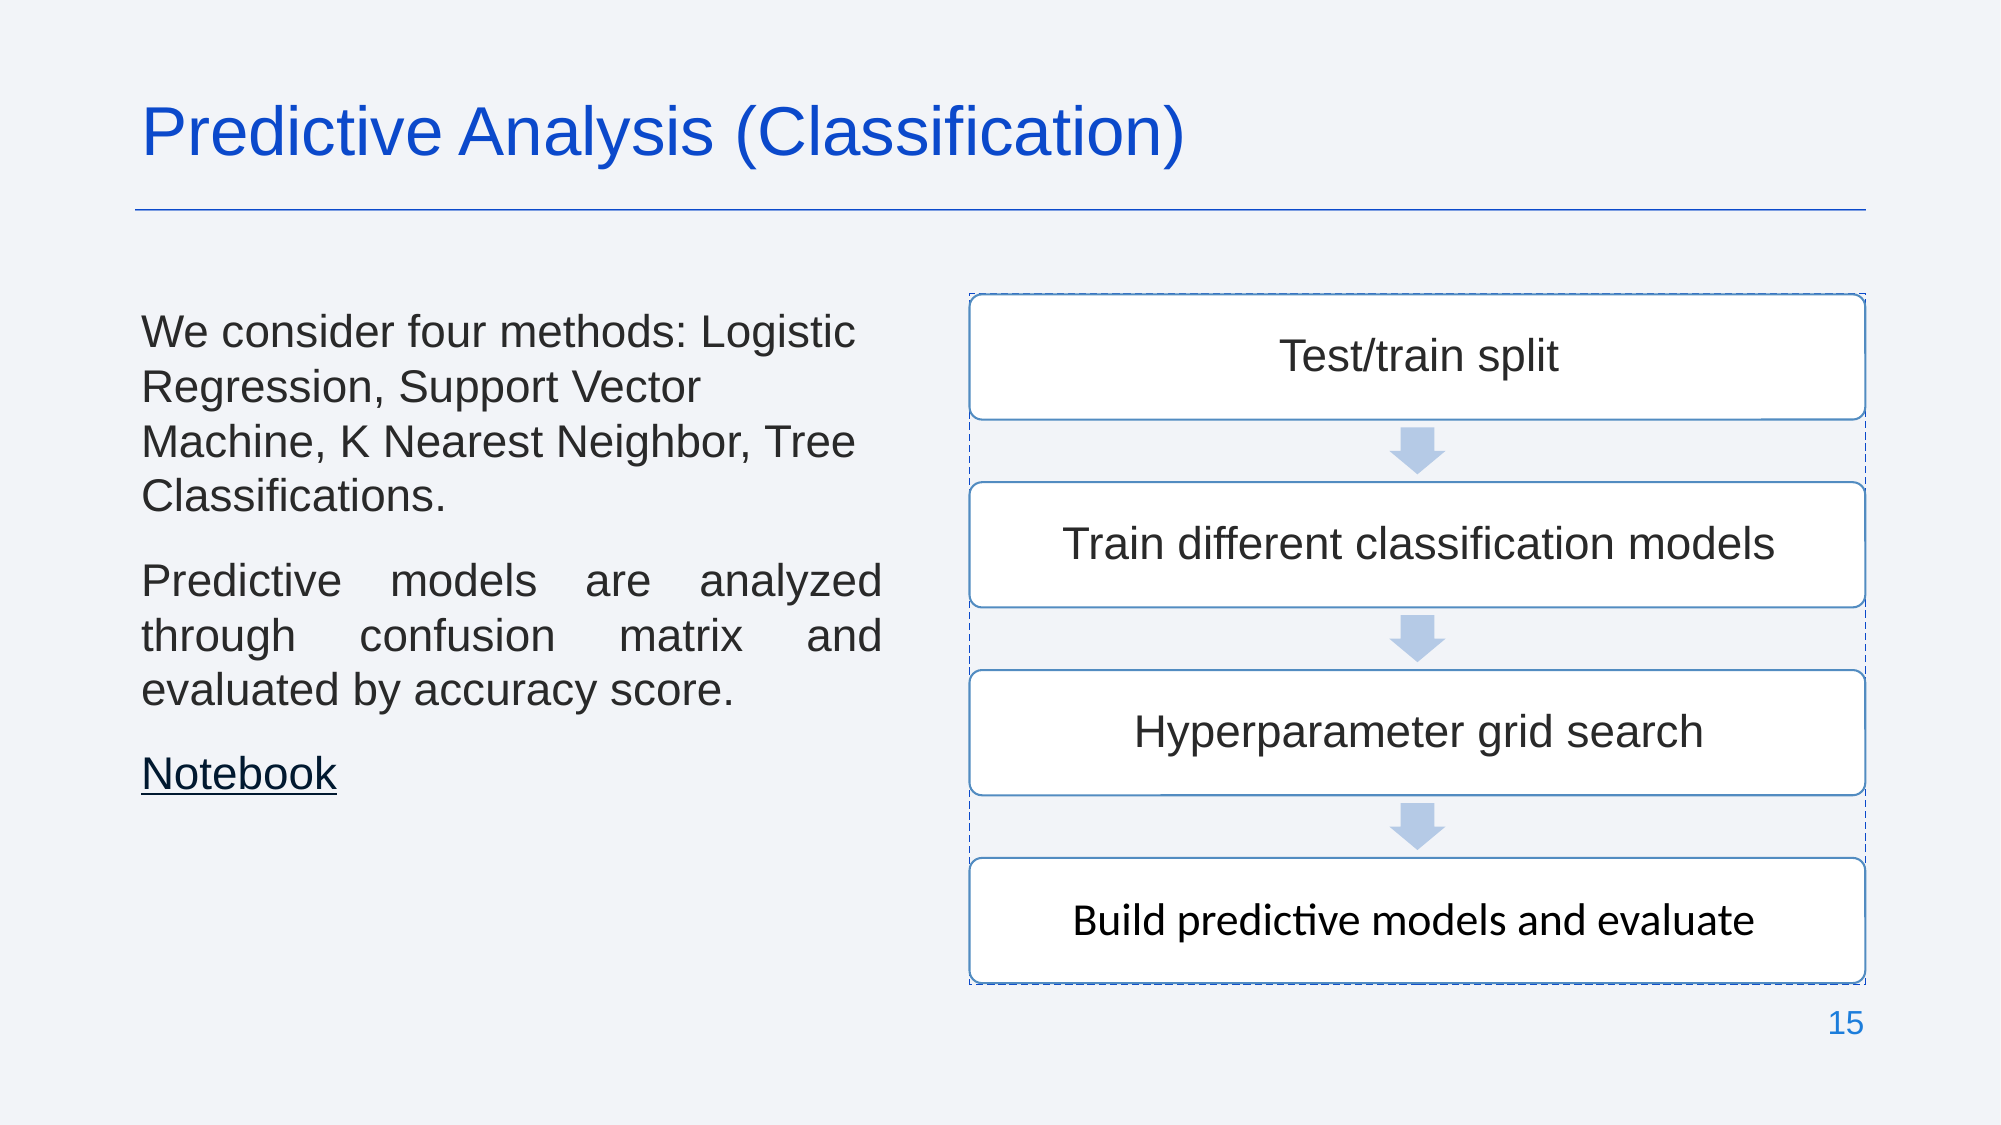

Predictive Analysis (Classification)
We consider four methods: Logistic Regression, Support Vector Machine, K Nearest Neighbor, Tree Classifications.
Predictive models are analyzed through confusion matrix and evaluated by accuracy score.
Notebook
Test/train split

Train different classification models

Hyperparameter grid search

Build predictive models and evaluate

15